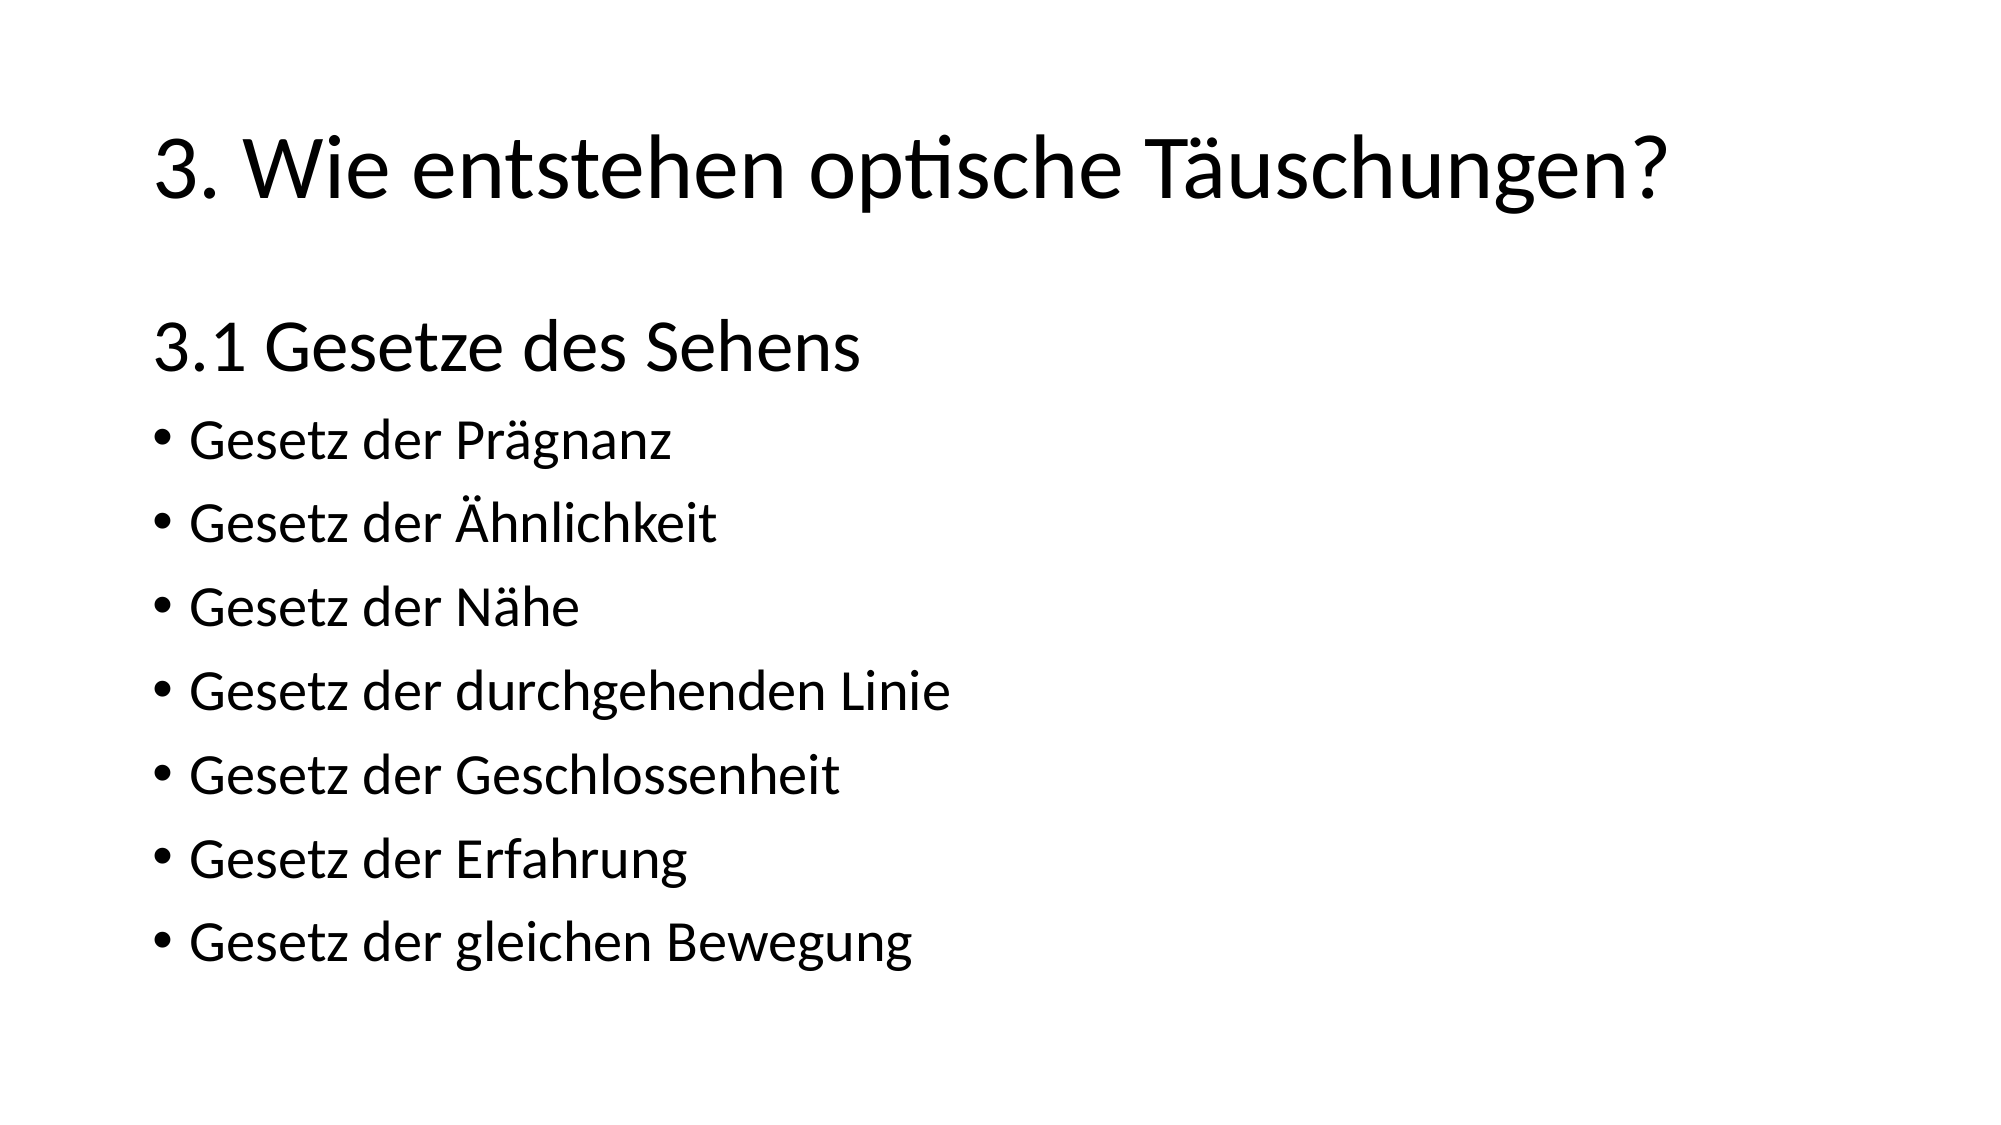

# 3. Wie entstehen optische Täuschungen?
3.1 Gesetze des Sehens
Gesetz der Prägnanz
Gesetz der Ähnlichkeit
Gesetz der Nähe
Gesetz der durchgehenden Linie
Gesetz der Geschlossenheit
Gesetz der Erfahrung
Gesetz der gleichen Bewegung